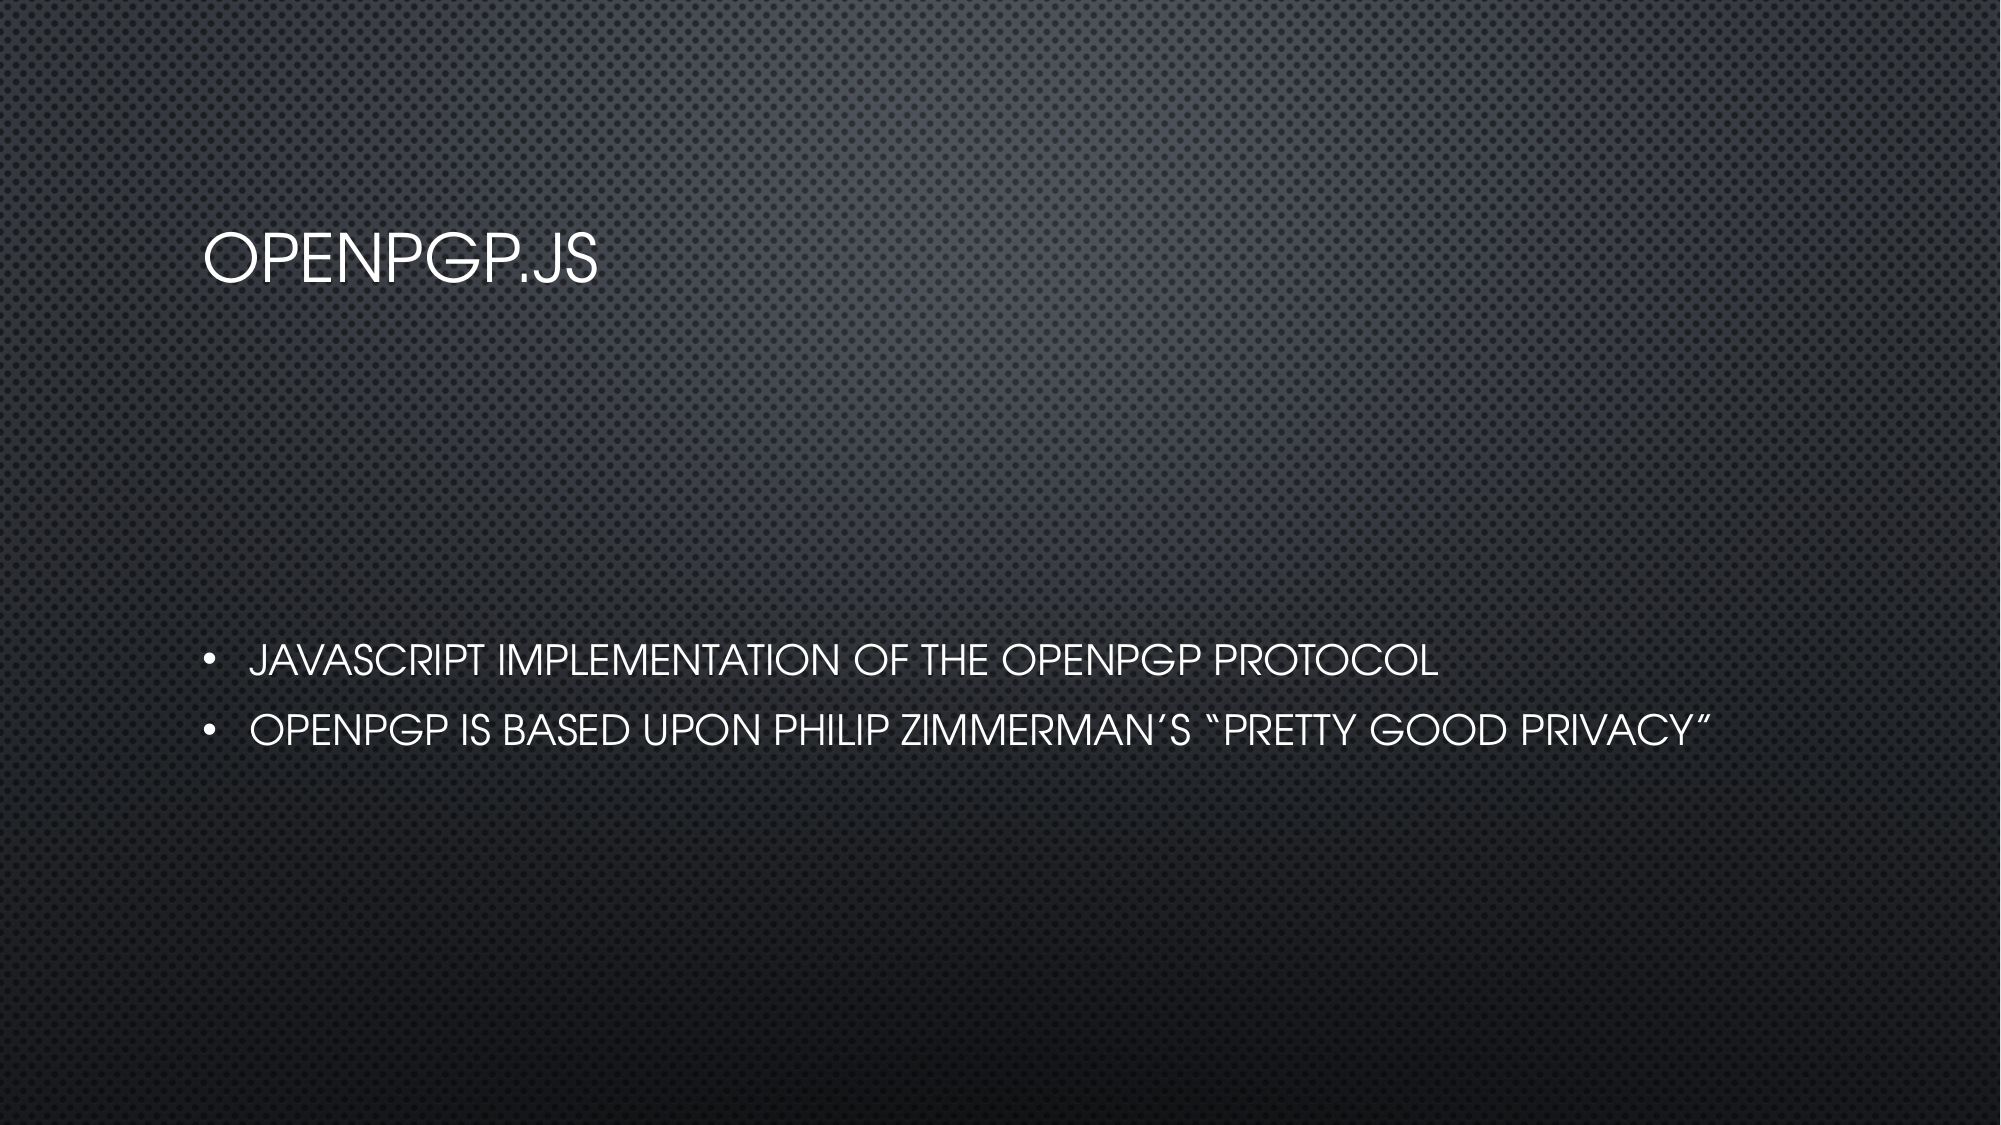

# OpenPGP.js
JavaScript implementation of the OpenPGP protocol
OpenPGP is based upon Philip Zimmerman’s “Pretty Good Privacy”